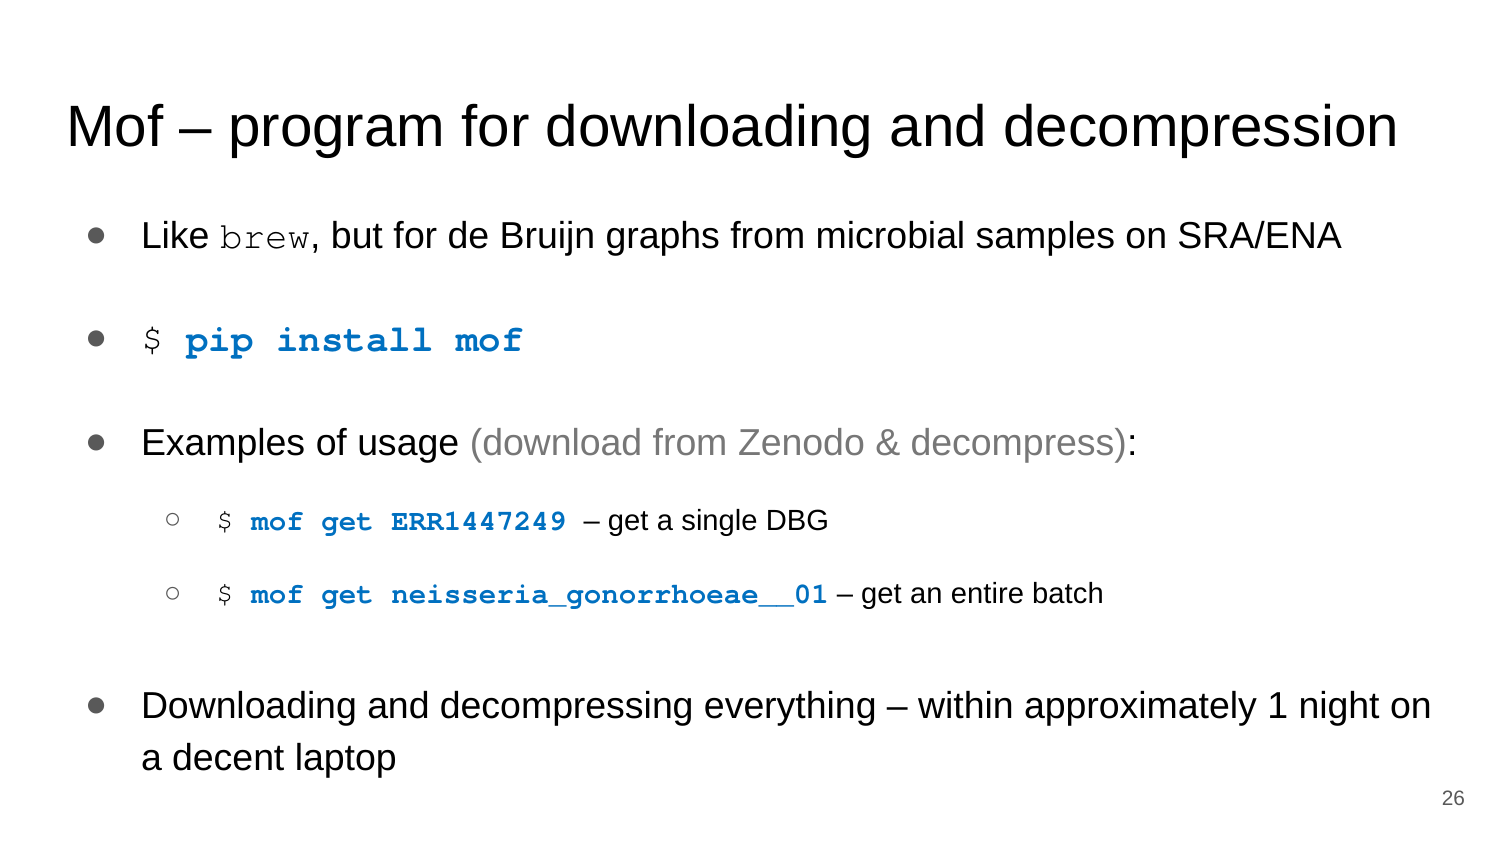

# Mof – program for downloading and decompression
Like brew, but for de Bruijn graphs from microbial samples on SRA/ENA

$ pip install mof

Examples of usage (download from Zenodo & decompress):
$ mof get ERR1447249 – get a single DBG
$ mof get neisseria_gonorrhoeae__01 – get an entire batch

Downloading and decompressing everything – within approximately 1 night on a decent laptop

26